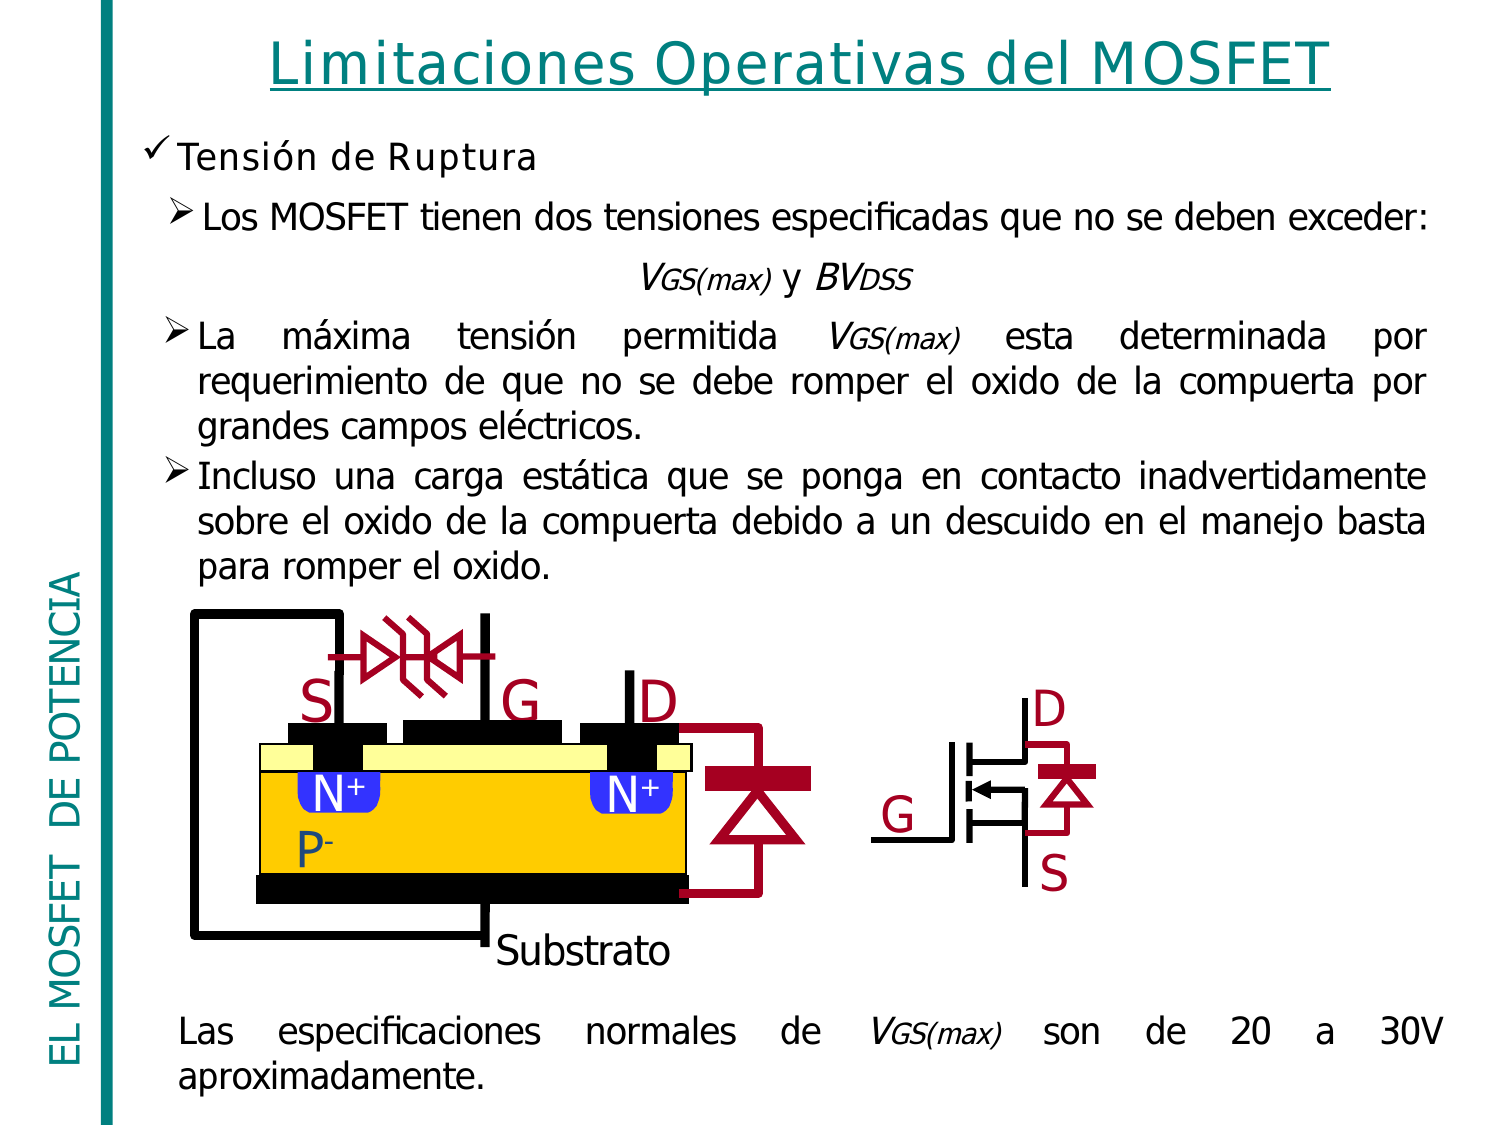

Limitaciones Operativas del MOSFET
Tensión de Ruptura
Los MOSFET tienen dos tensiones especificadas que no se deben exceder:
VGS(max) y BVDSS
La máxima tensión permitida VGS(max) esta determinada por requerimiento de que no se debe romper el oxido de la compuerta por grandes campos eléctricos.
Incluso una carga estática que se ponga en contacto inadvertidamente sobre el oxido de la compuerta debido a un descuido en el manejo basta para romper el oxido.
EL MOSFET  DE POTENCIA

S
G
D

N+
N+

P-

+

Substrato
D

G

S

Las especificaciones normales de VGS(max) son de 20 a 30V aproximadamente.